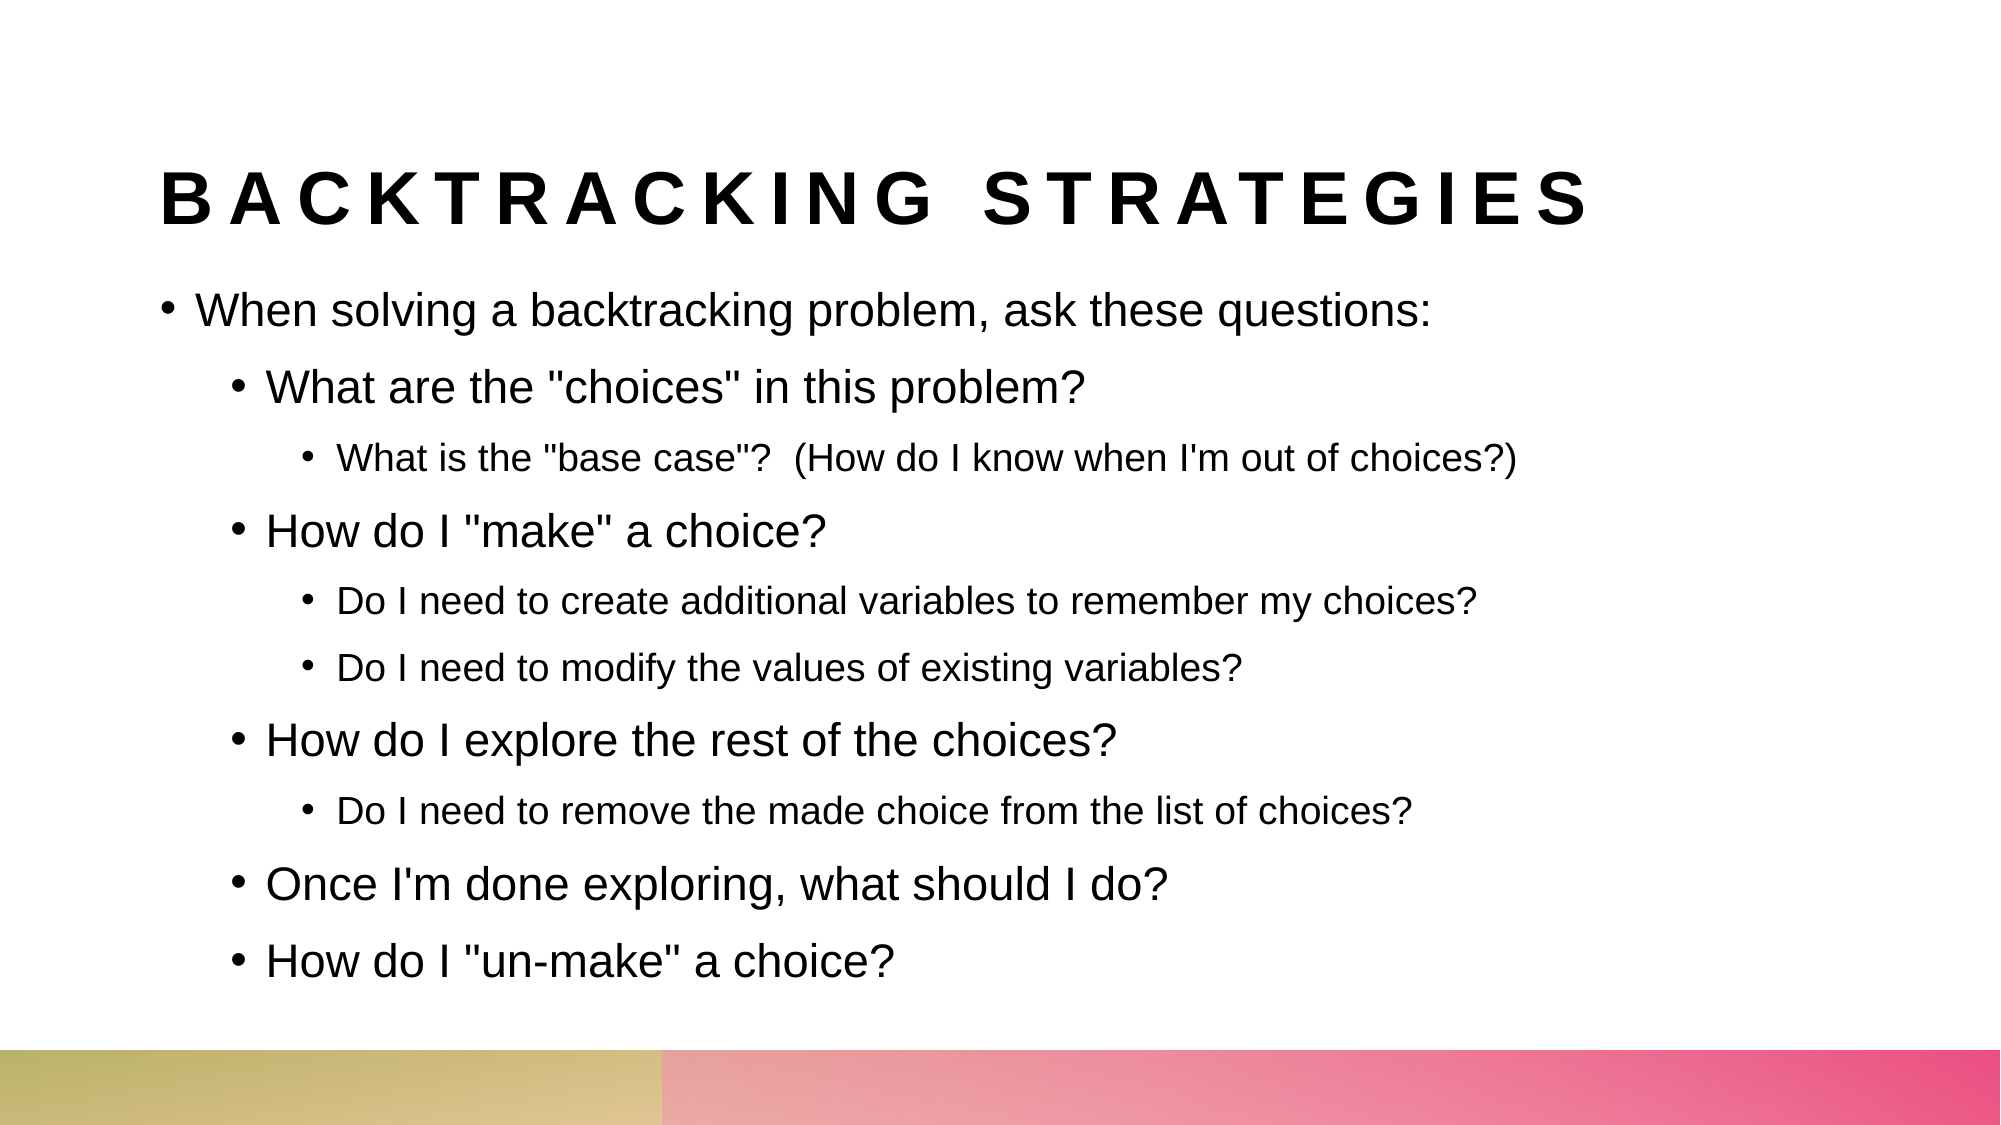

# BACKTRACKING STRATEGIES
When solving a backtracking problem, ask these questions:
What are the "choices" in this problem?
What is the "base case"?  (How do I know when I'm out of choices?)
How do I "make" a choice?
Do I need to create additional variables to remember my choices?
Do I need to modify the values of existing variables?
How do I explore the rest of the choices?
Do I need to remove the made choice from the list of choices?
Once I'm done exploring, what should I do?
How do I "un-make" a choice?